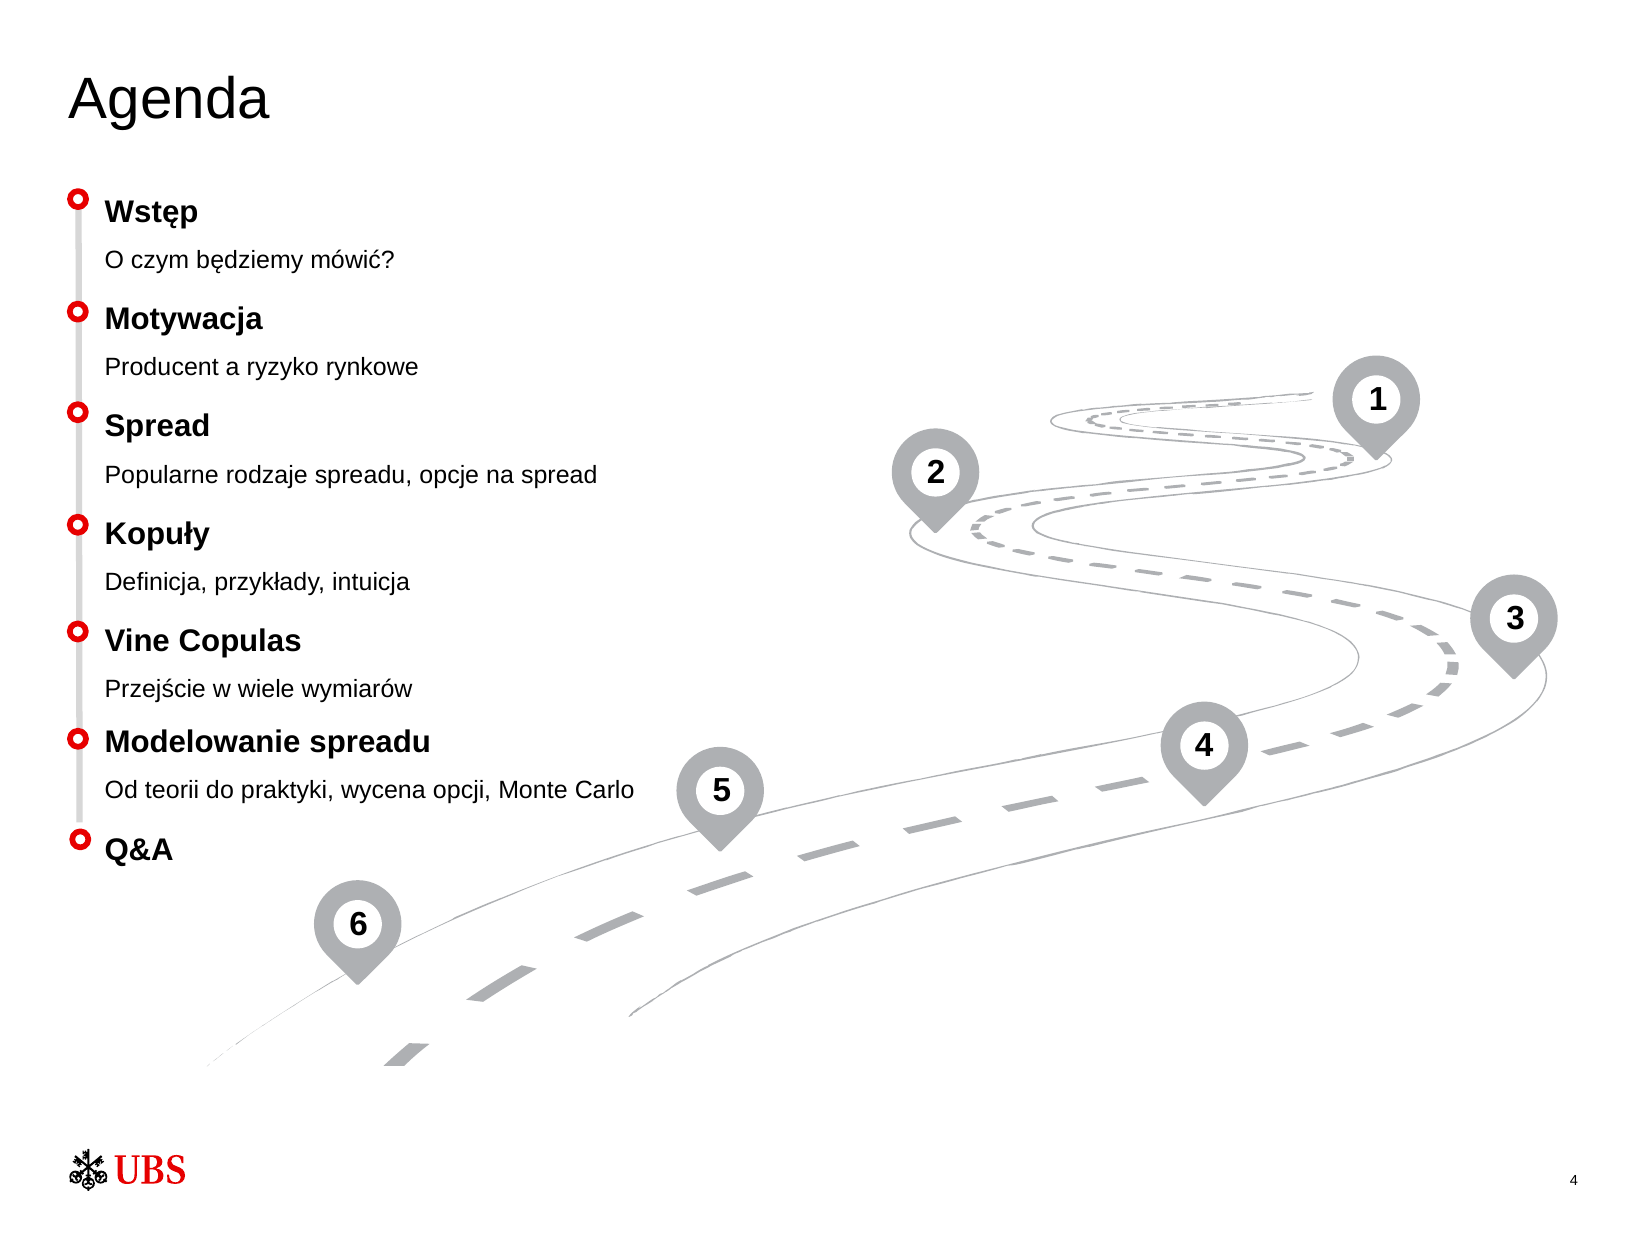

# Agenda
Wstęp
O czym będziemy mówić?
Motywacja
Producent a ryzyko rynkowe
Spread
Popularne rodzaje spreadu, opcje na spread
Kopuły
Definicja, przykłady, intuicja
Vine Copulas
Przejście w wiele wymiarów
Modelowanie spreadu
Od teorii do praktyki, wycena opcji, Monte Carlo
Q&A

1

2

3

4

5

6